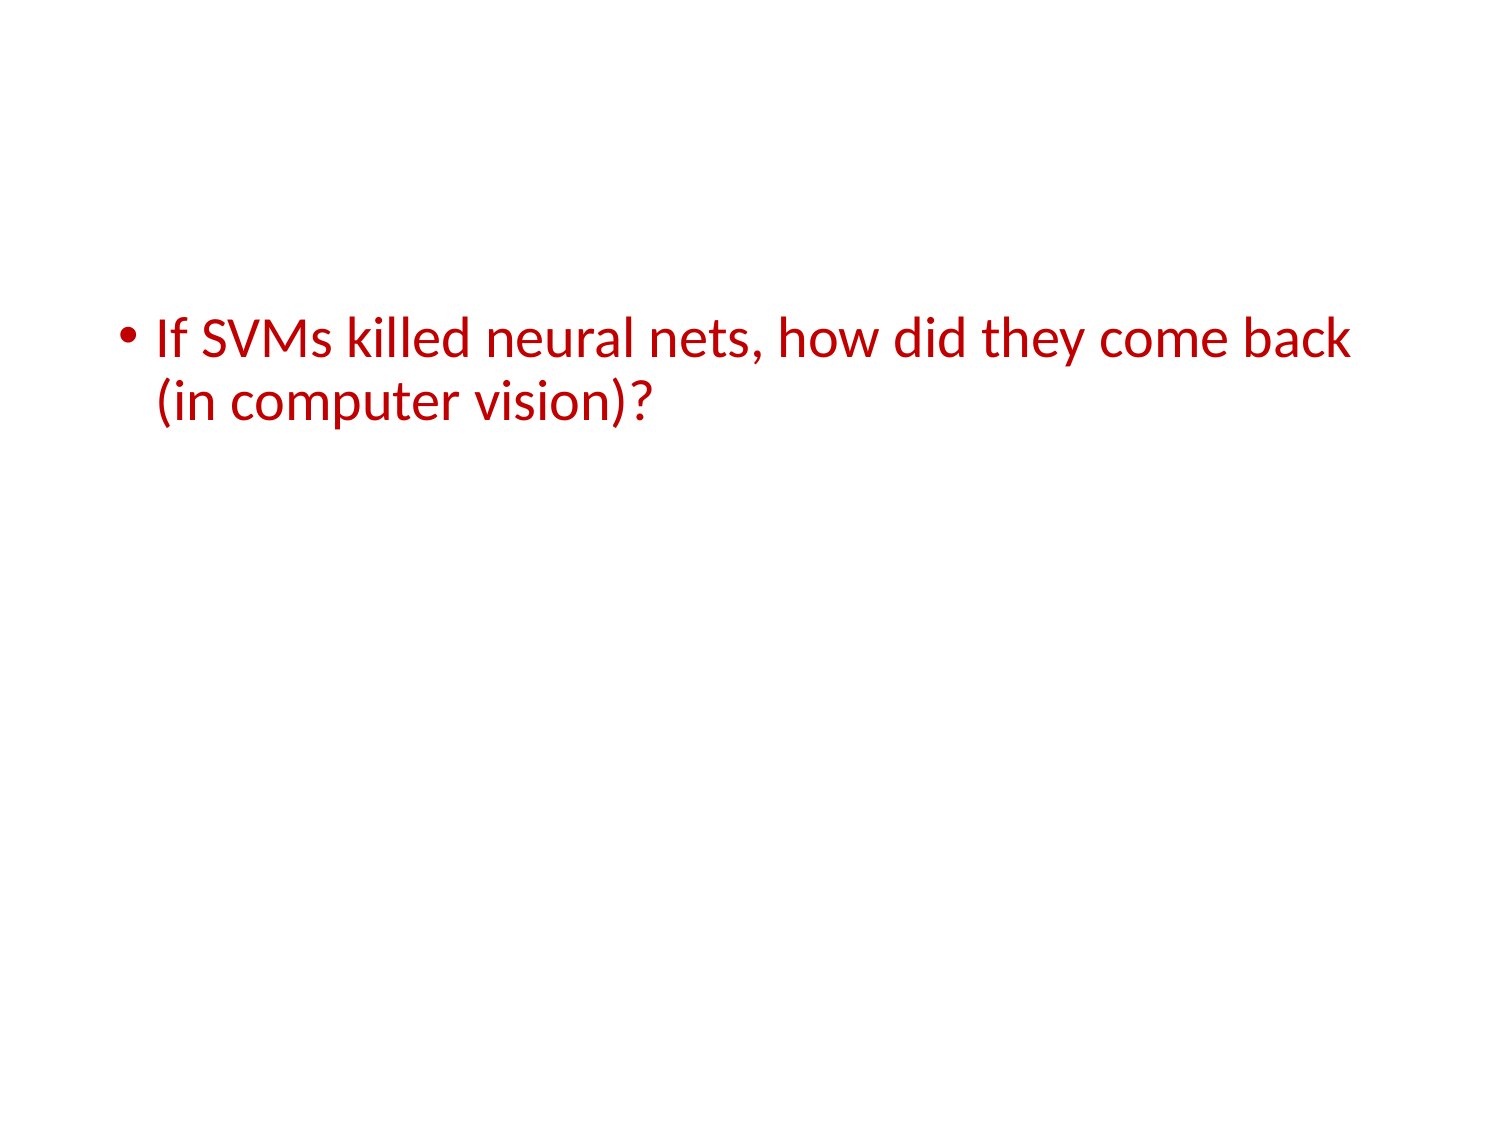

If SVMs killed neural nets, how did they come back (in computer vision)?